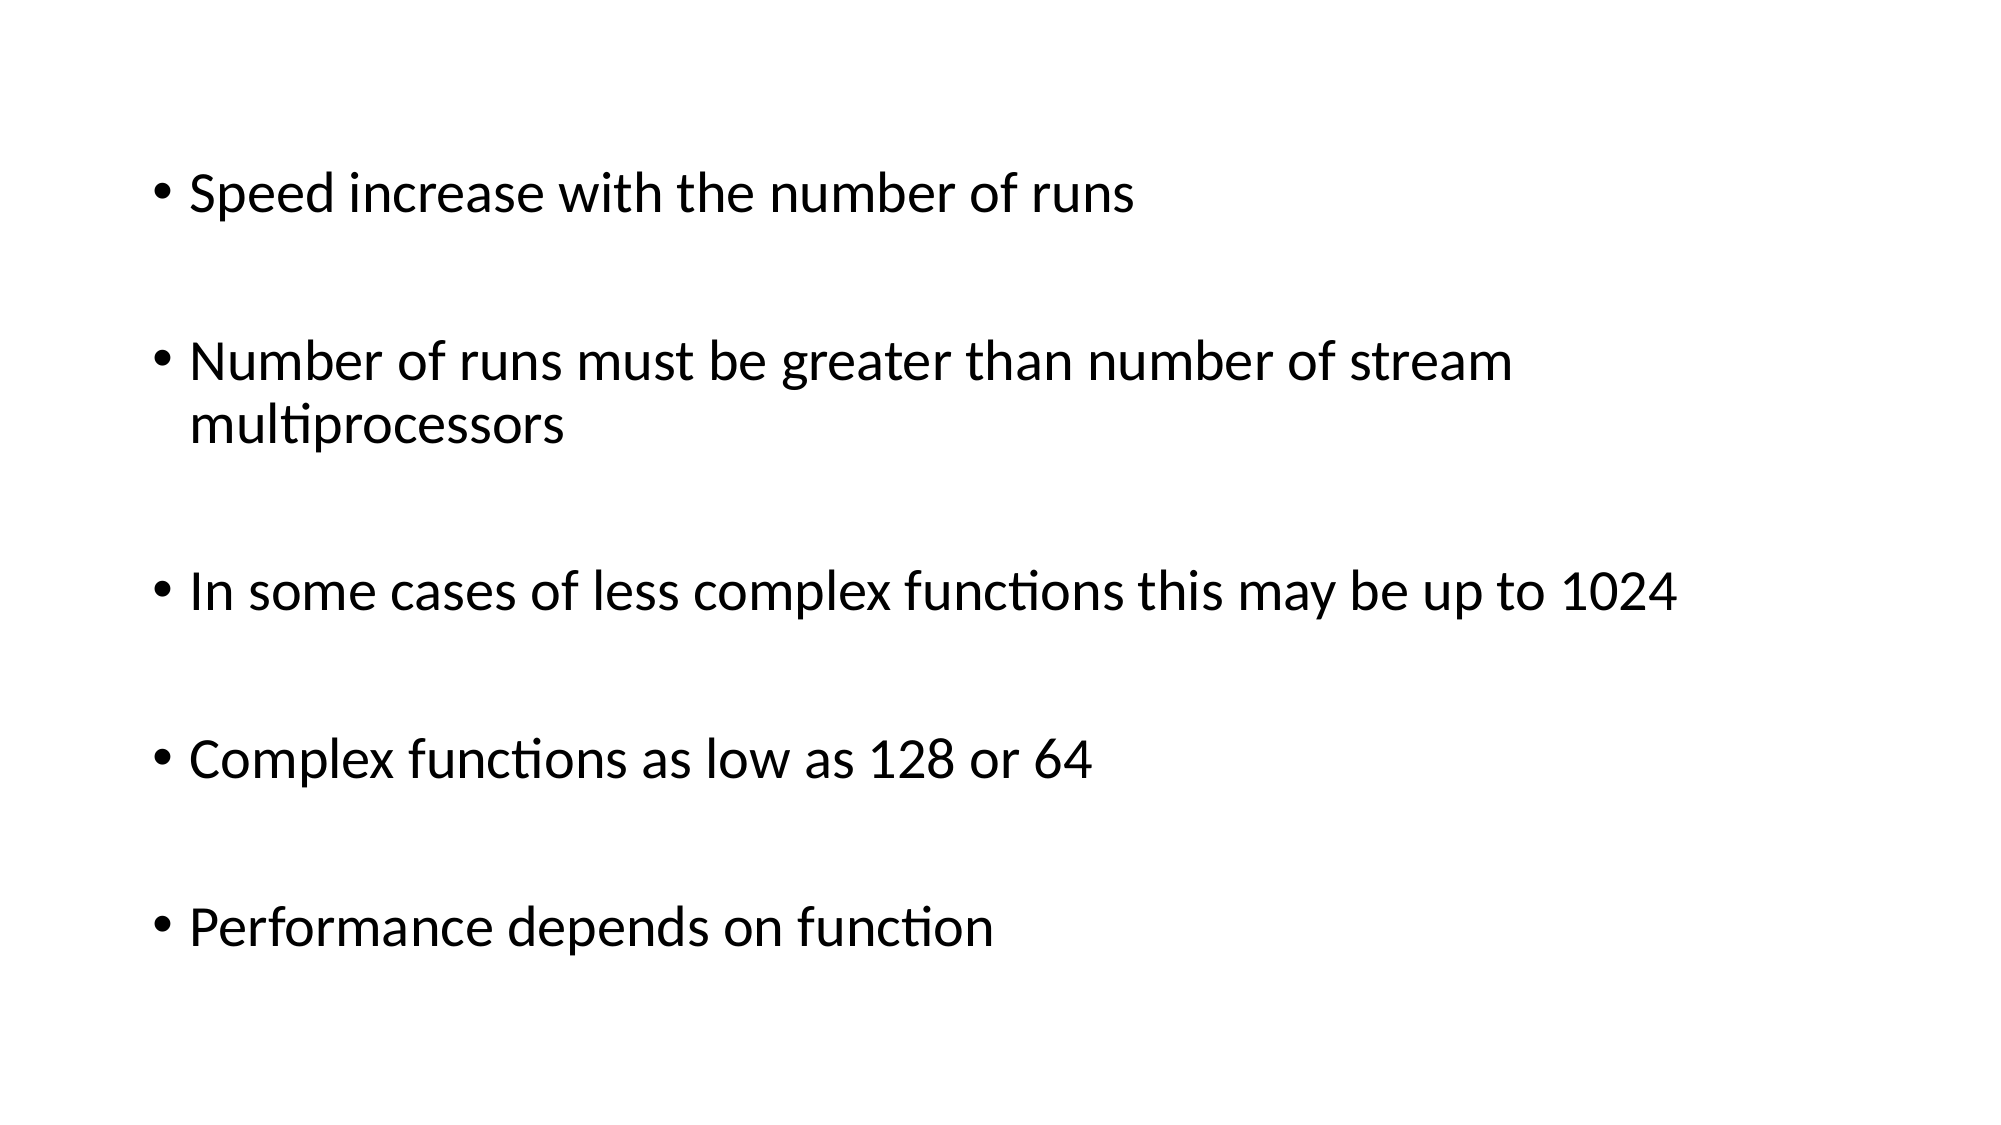

Speed increase with the number of runs

Number of runs must be greater than number of stream multiprocessors

In some cases of less complex functions this may be up to 1024

Complex functions as low as 128 or 64

Performance depends on function